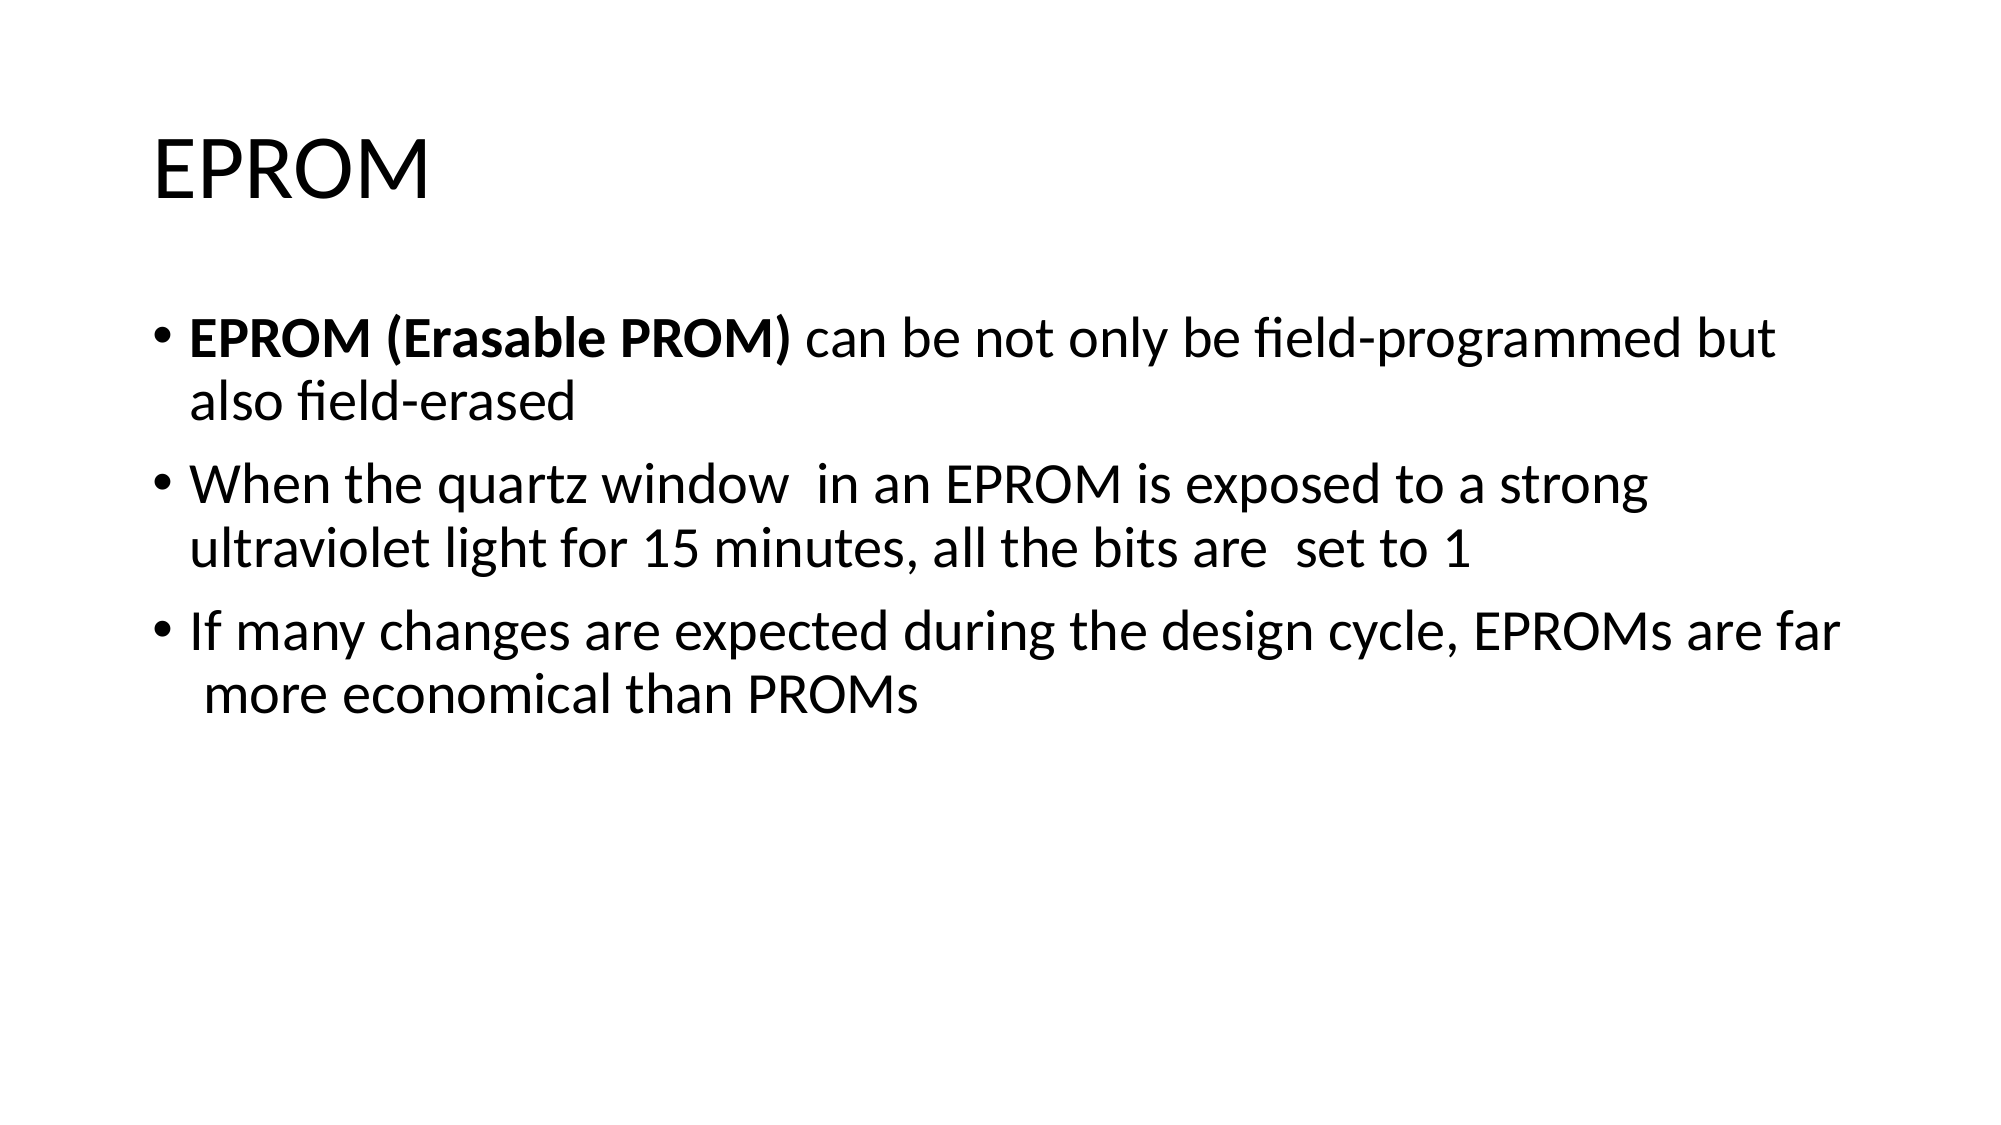

# EPROM
EPROM (Erasable PROM) can be not only be field-programmed but also field-erased
When the quartz window  in an EPROM is exposed to a strong ultraviolet light for 15 minutes, all the bits are  set to 1
If many changes are expected during the design cycle, EPROMs are far  more economical than PROMs